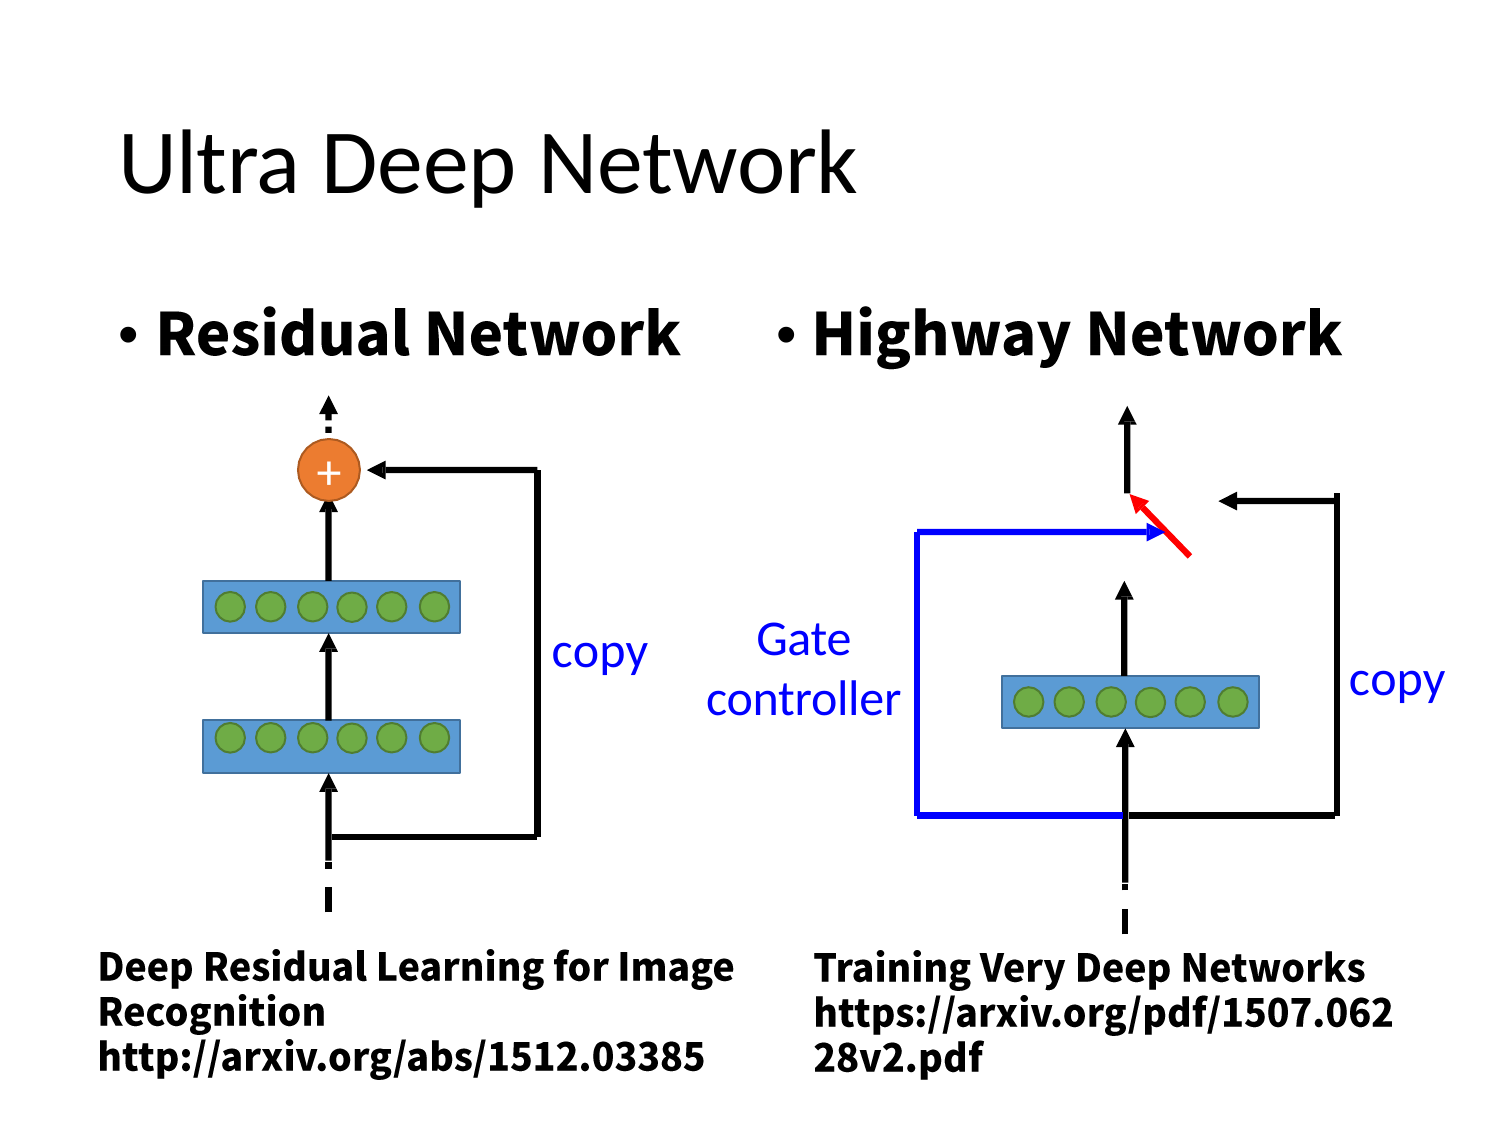

# Ultra Deep Network

•	•

+

Gate
controller
copy

copy